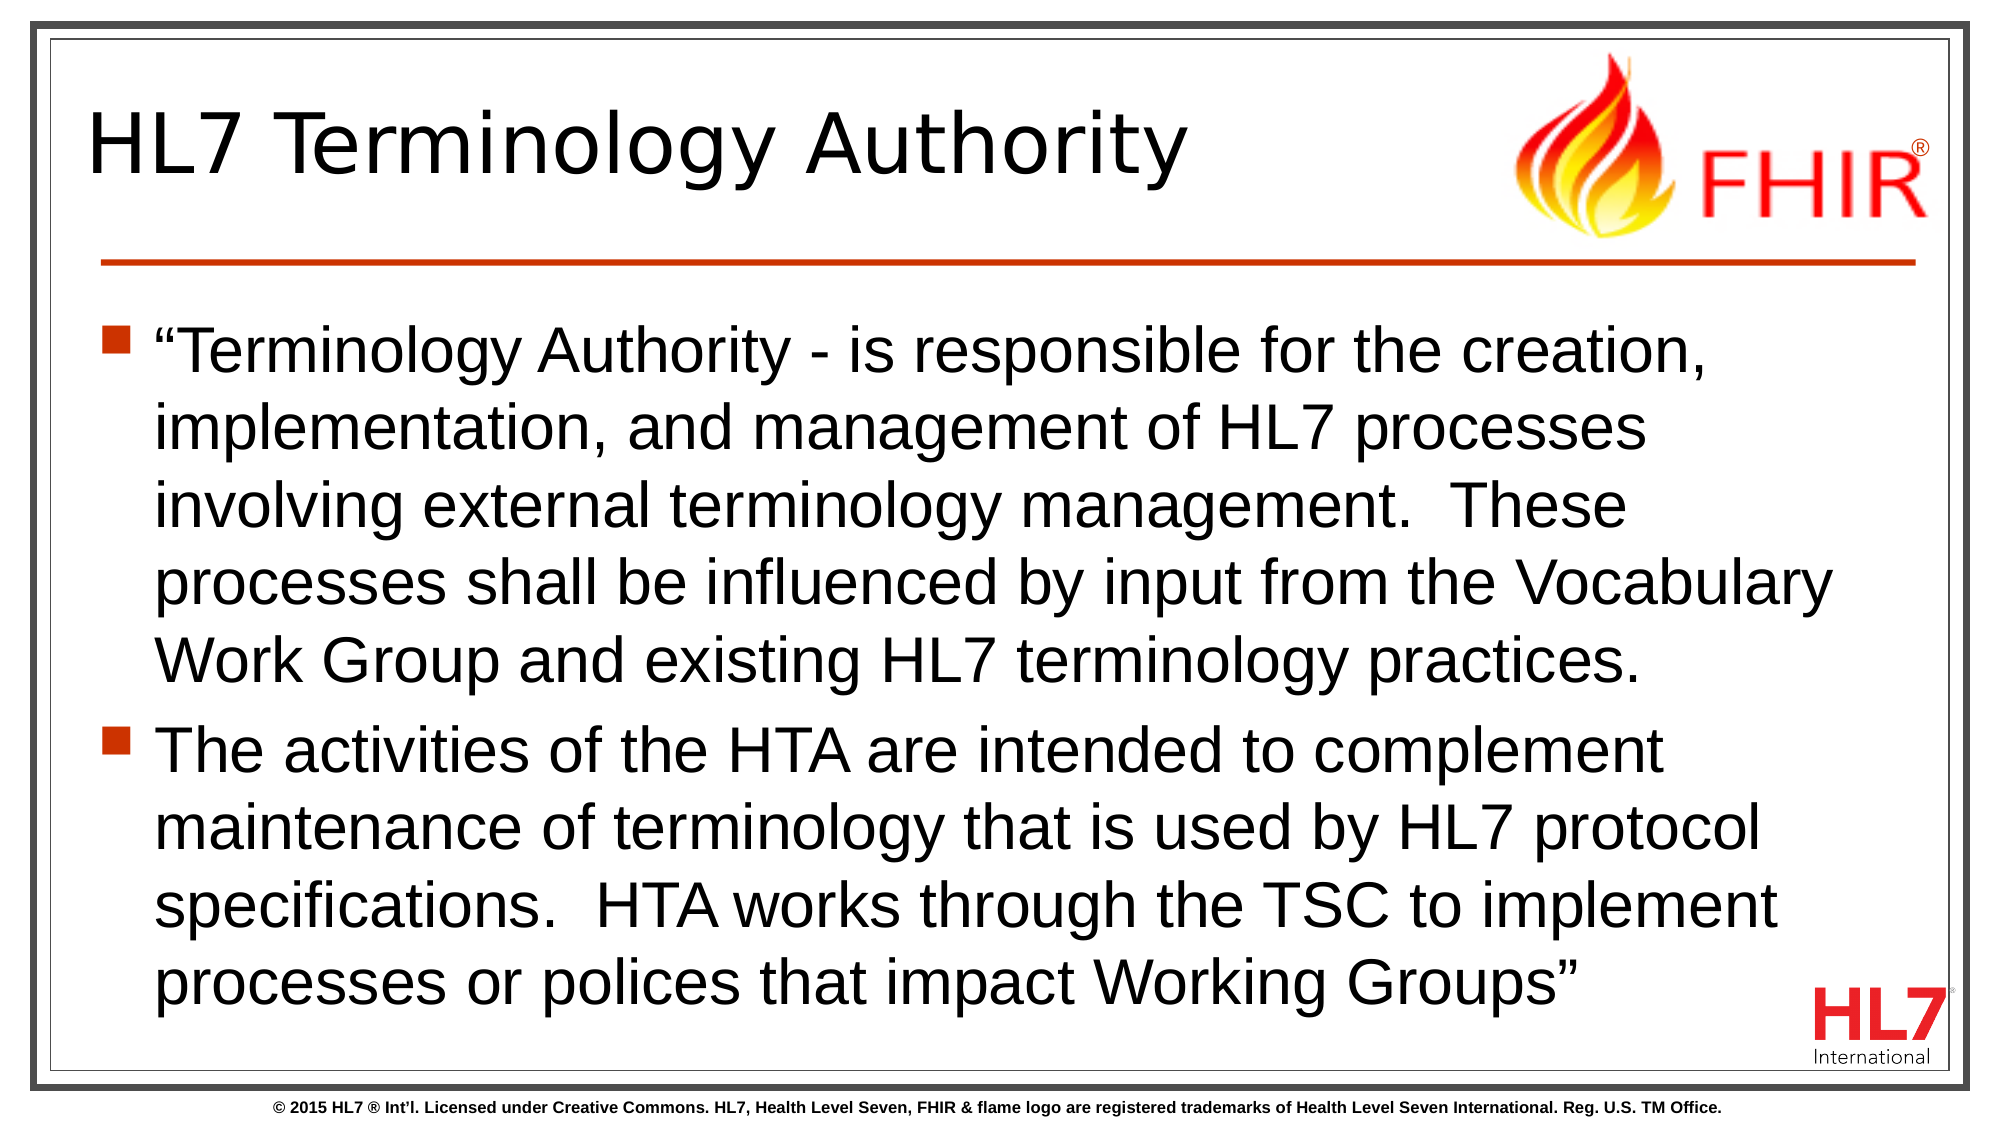

# HL7 Terminology Authority
“Terminology Authority - is responsible for the creation, implementation, and management of HL7 processes involving external terminology management.  These processes shall be influenced by input from the Vocabulary Work Group and existing HL7 terminology practices.
The activities of the HTA are intended to complement maintenance of terminology that is used by HL7 protocol specifications.  HTA works through the TSC to implement processes or polices that impact Working Groups”